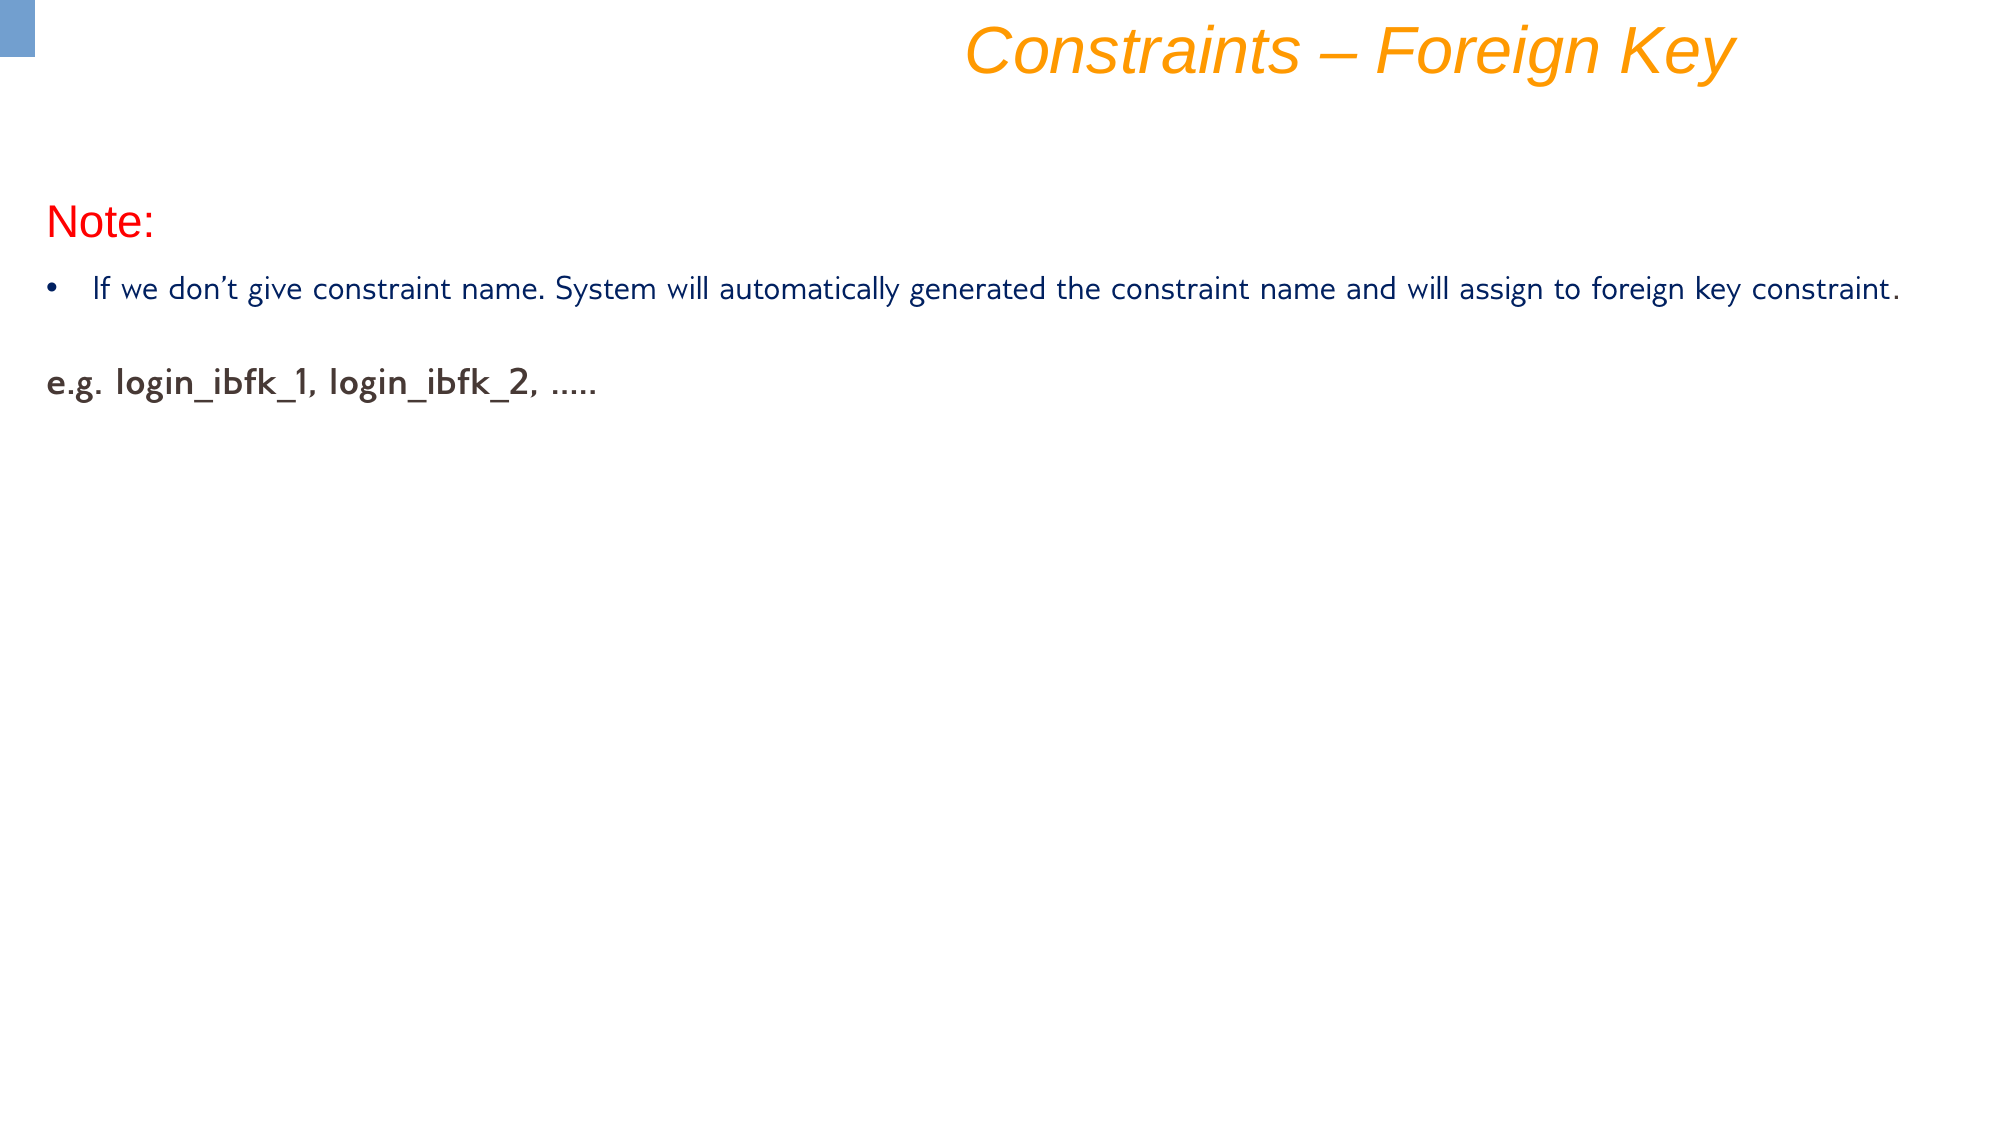

Constraints – Foreign Key
Note:

If we don’t give constraint name. System will automatically generated the constraint name and will assign to foreign key constraint.

e.g. login_ibfk_1, login_ibfk_2, …..